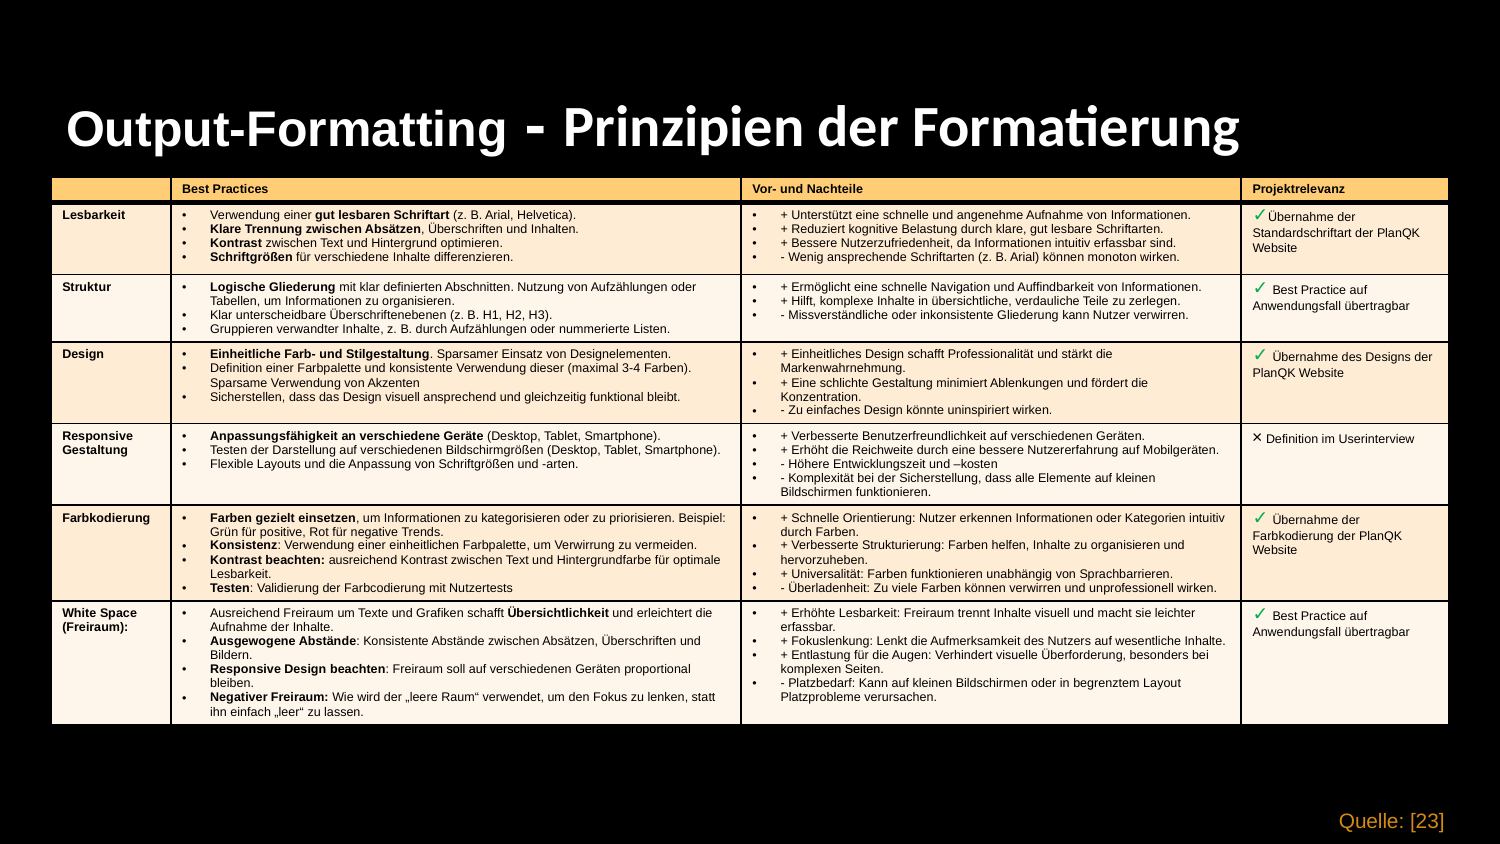

# Output-Formatting - Prinzipien der Formatierung
|  | Best Practices | Vor- und Nachteile | Projektrelevanz |
| --- | --- | --- | --- |
| Lesbarkeit | Verwendung einer gut lesbaren Schriftart (z. B. Arial, Helvetica). Klare Trennung zwischen Absätzen, Überschriften und Inhalten. Kontrast zwischen Text und Hintergrund optimieren. Schriftgrößen für verschiedene Inhalte differenzieren. | + Unterstützt eine schnelle und angenehme Aufnahme von Informationen. + Reduziert kognitive Belastung durch klare, gut lesbare Schriftarten. + Bessere Nutzerzufriedenheit, da Informationen intuitiv erfassbar sind. - Wenig ansprechende Schriftarten (z. B. Arial) können monoton wirken. | ✓Übernahme der Standardschriftart der PlanQK Website |
| Struktur | Logische Gliederung mit klar definierten Abschnitten. Nutzung von Aufzählungen oder Tabellen, um Informationen zu organisieren. Klar unterscheidbare Überschriftenebenen (z. B. H1, H2, H3). Gruppieren verwandter Inhalte, z. B. durch Aufzählungen oder nummerierte Listen. | + Ermöglicht eine schnelle Navigation und Auffindbarkeit von Informationen. + Hilft, komplexe Inhalte in übersichtliche, verdauliche Teile zu zerlegen. - Missverständliche oder inkonsistente Gliederung kann Nutzer verwirren. | ✓ Best Practice auf Anwendungsfall übertragbar |
| Design | Einheitliche Farb- und Stilgestaltung. Sparsamer Einsatz von Designelementen. Definition einer Farbpalette und konsistente Verwendung dieser (maximal 3-4 Farben). Sparsame Verwendung von Akzenten Sicherstellen, dass das Design visuell ansprechend und gleichzeitig funktional bleibt. | + Einheitliches Design schafft Professionalität und stärkt die Markenwahrnehmung. + Eine schlichte Gestaltung minimiert Ablenkungen und fördert die Konzentration. - Zu einfaches Design könnte uninspiriert wirken. | ✓ Übernahme des Designs der PlanQK Website |
| Responsive Gestaltung | Anpassungsfähigkeit an verschiedene Geräte (Desktop, Tablet, Smartphone). Testen der Darstellung auf verschiedenen Bildschirmgrößen (Desktop, Tablet, Smartphone). Flexible Layouts und die Anpassung von Schriftgrößen und -arten. | + Verbesserte Benutzerfreundlichkeit auf verschiedenen Geräten. + Erhöht die Reichweite durch eine bessere Nutzererfahrung auf Mobilgeräten. - Höhere Entwicklungszeit und –kosten - Komplexität bei der Sicherstellung, dass alle Elemente auf kleinen Bildschirmen funktionieren. | × Definition im Userinterview |
| Farbkodierung | Farben gezielt einsetzen, um Informationen zu kategorisieren oder zu priorisieren. Beispiel: Grün für positive, Rot für negative Trends. Konsistenz: Verwendung einer einheitlichen Farbpalette, um Verwirrung zu vermeiden. Kontrast beachten: ausreichend Kontrast zwischen Text und Hintergrundfarbe für optimale Lesbarkeit. Testen: Validierung der Farbcodierung mit Nutzertests | + Schnelle Orientierung: Nutzer erkennen Informationen oder Kategorien intuitiv durch Farben. + Verbesserte Strukturierung: Farben helfen, Inhalte zu organisieren und hervorzuheben. + Universalität: Farben funktionieren unabhängig von Sprachbarrieren. - Überladenheit: Zu viele Farben können verwirren und unprofessionell wirken. | ✓ Übernahme der Farbkodierung der PlanQK Website |
| White Space (Freiraum): | Ausreichend Freiraum um Texte und Grafiken schafft Übersichtlichkeit und erleichtert die Aufnahme der Inhalte. Ausgewogene Abstände: Konsistente Abstände zwischen Absätzen, Überschriften und Bildern. Responsive Design beachten: Freiraum soll auf verschiedenen Geräten proportional bleiben. Negativer Freiraum: Wie wird der „leere Raum“ verwendet, um den Fokus zu lenken, statt ihn einfach „leer“ zu lassen. | + Erhöhte Lesbarkeit: Freiraum trennt Inhalte visuell und macht sie leichter erfassbar. + Fokuslenkung: Lenkt die Aufmerksamkeit des Nutzers auf wesentliche Inhalte. + Entlastung für die Augen: Verhindert visuelle Überforderung, besonders bei komplexen Seiten. - Platzbedarf: Kann auf kleinen Bildschirmen oder in begrenztem Layout Platzprobleme verursachen. | ✓ Best Practice auf Anwendungsfall übertragbar |

Quelle: [23]